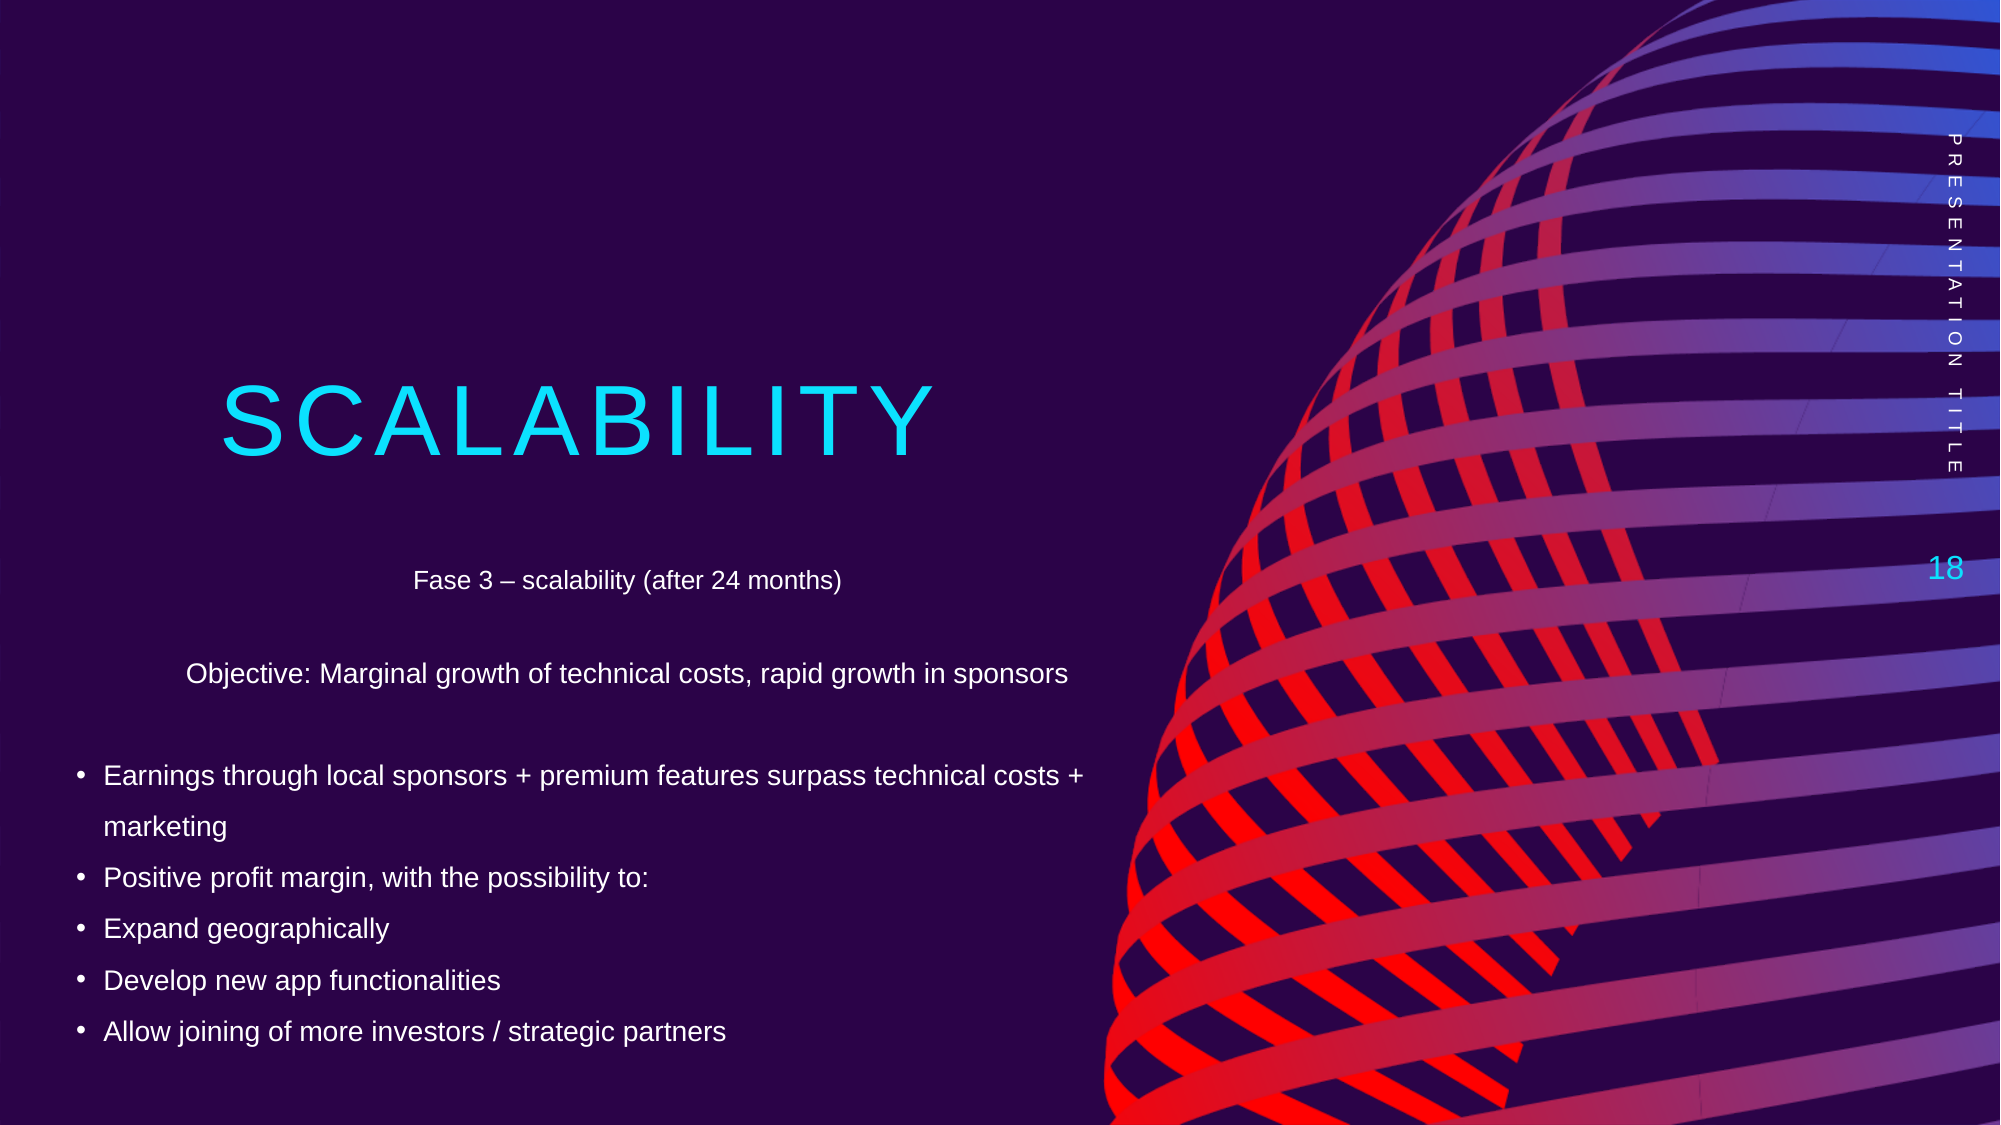

# scalability
PRESENTATION TITLE
18
Fase 3 – scalability (after 24 months)

Objective: Marginal growth of technical costs, rapid growth in sponsors

Earnings through local sponsors + premium features surpass technical costs + marketing
Positive profit margin, with the possibility to:
Expand geographically
Develop new app functionalities
Allow joining of more investors / strategic partners